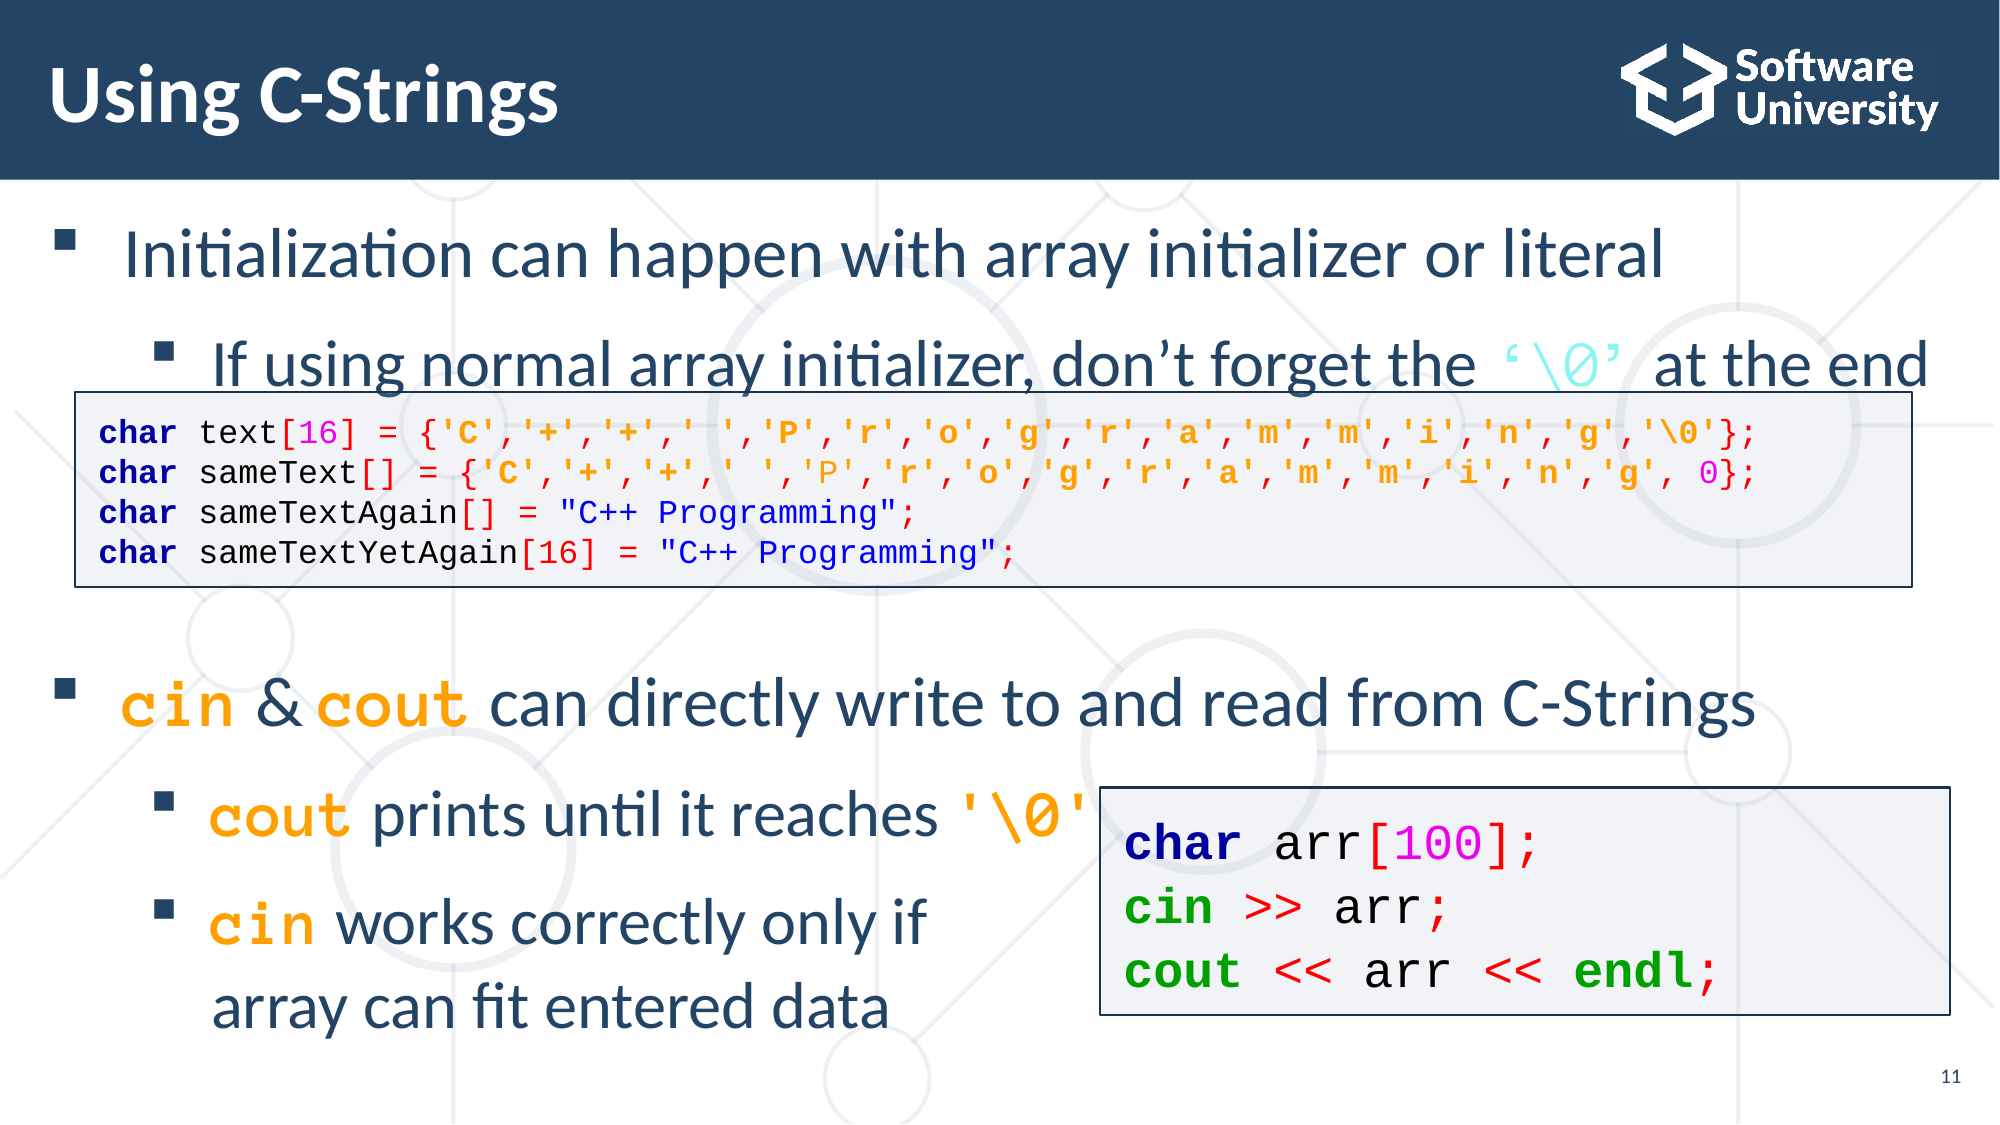

# Using C-Strings
Initialization can happen with array initializer or literal
If using normal array initializer, don’t forget the ‘\0’ at the end

cin & cout can directly write to and read from C-Strings
cout prints until it reaches '\0'
cin works correctly only if
array can fit entered data

char text[16] = {'C','+','+',' ','P','r','o','g','r','a','m','m','i','n','g','\0'};
char sameText[] = {'C','+','+',' ','P','r','o','g','r','a','m','m','i','n','g', 0};
char sameTextAgain[] = "C++ Programming";
char sameTextYetAgain[16] = "C++ Programming";
char arr[100];
cin >> arr;
cout << arr << endl;
11